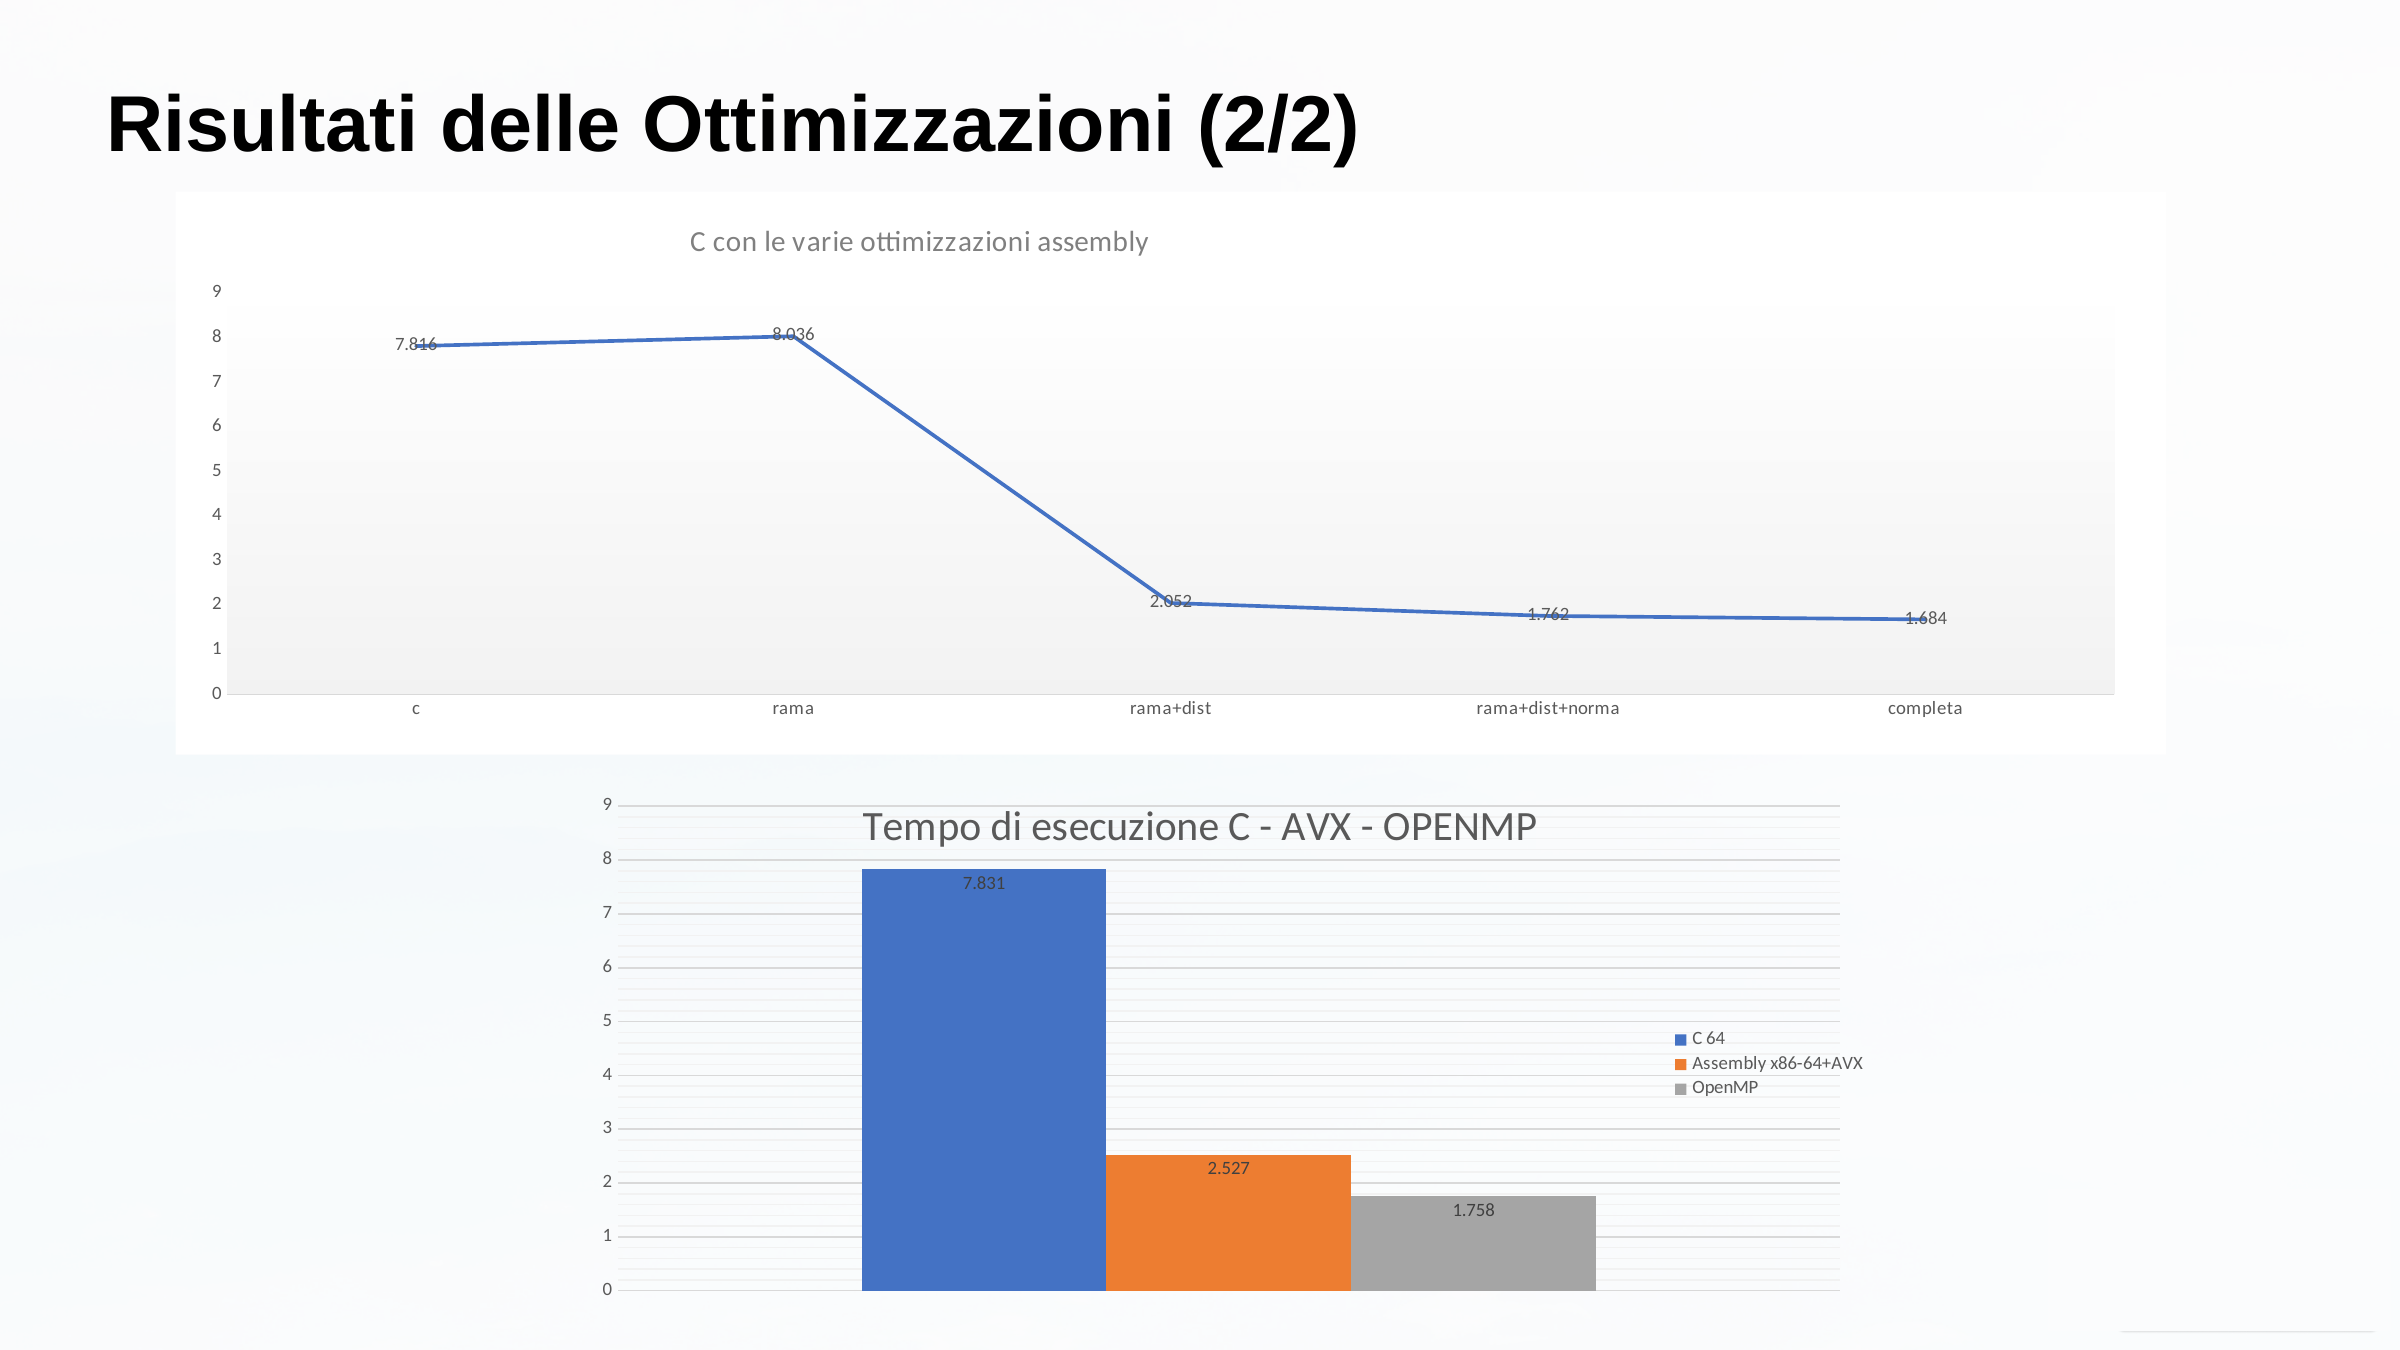

Risultati delle Ottimizzazioni (2/2)

### Chart: C con le varie ottimizzazioni assembly

| Category |  |
|---|---|
| c | 7.816 |
| rama | 8.036 |
| rama+dist | 2.052 |
| rama+dist+norma | 1.762 |
| completa | 1.684 |

### Chart: Tempo di esecuzione C - AVX - OPENMP

| Category |  |  |  |
|---|---|---|---|